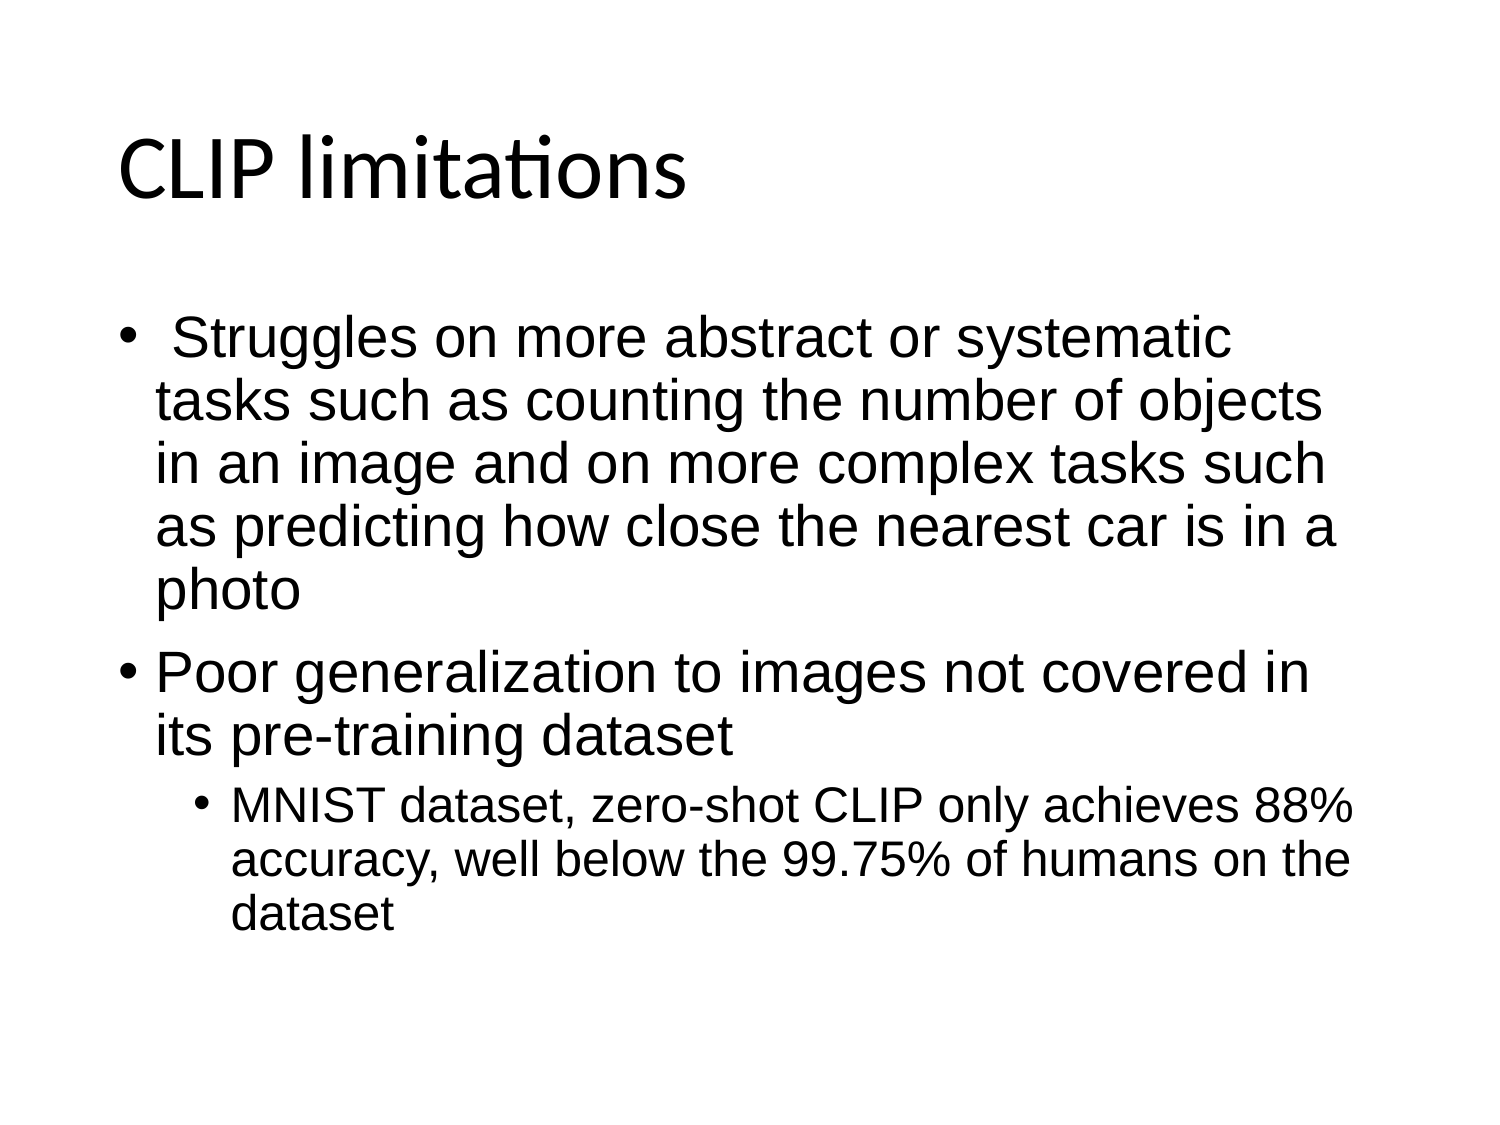

# CLIP limitations
 Struggles on more abstract or systematic tasks such as counting the number of objects in an image and on more complex tasks such as predicting how close the nearest car is in a photo
Poor generalization to images not covered in its pre-training dataset
MNIST dataset, zero-shot CLIP only achieves 88% accuracy, well below the 99.75% of humans on the dataset